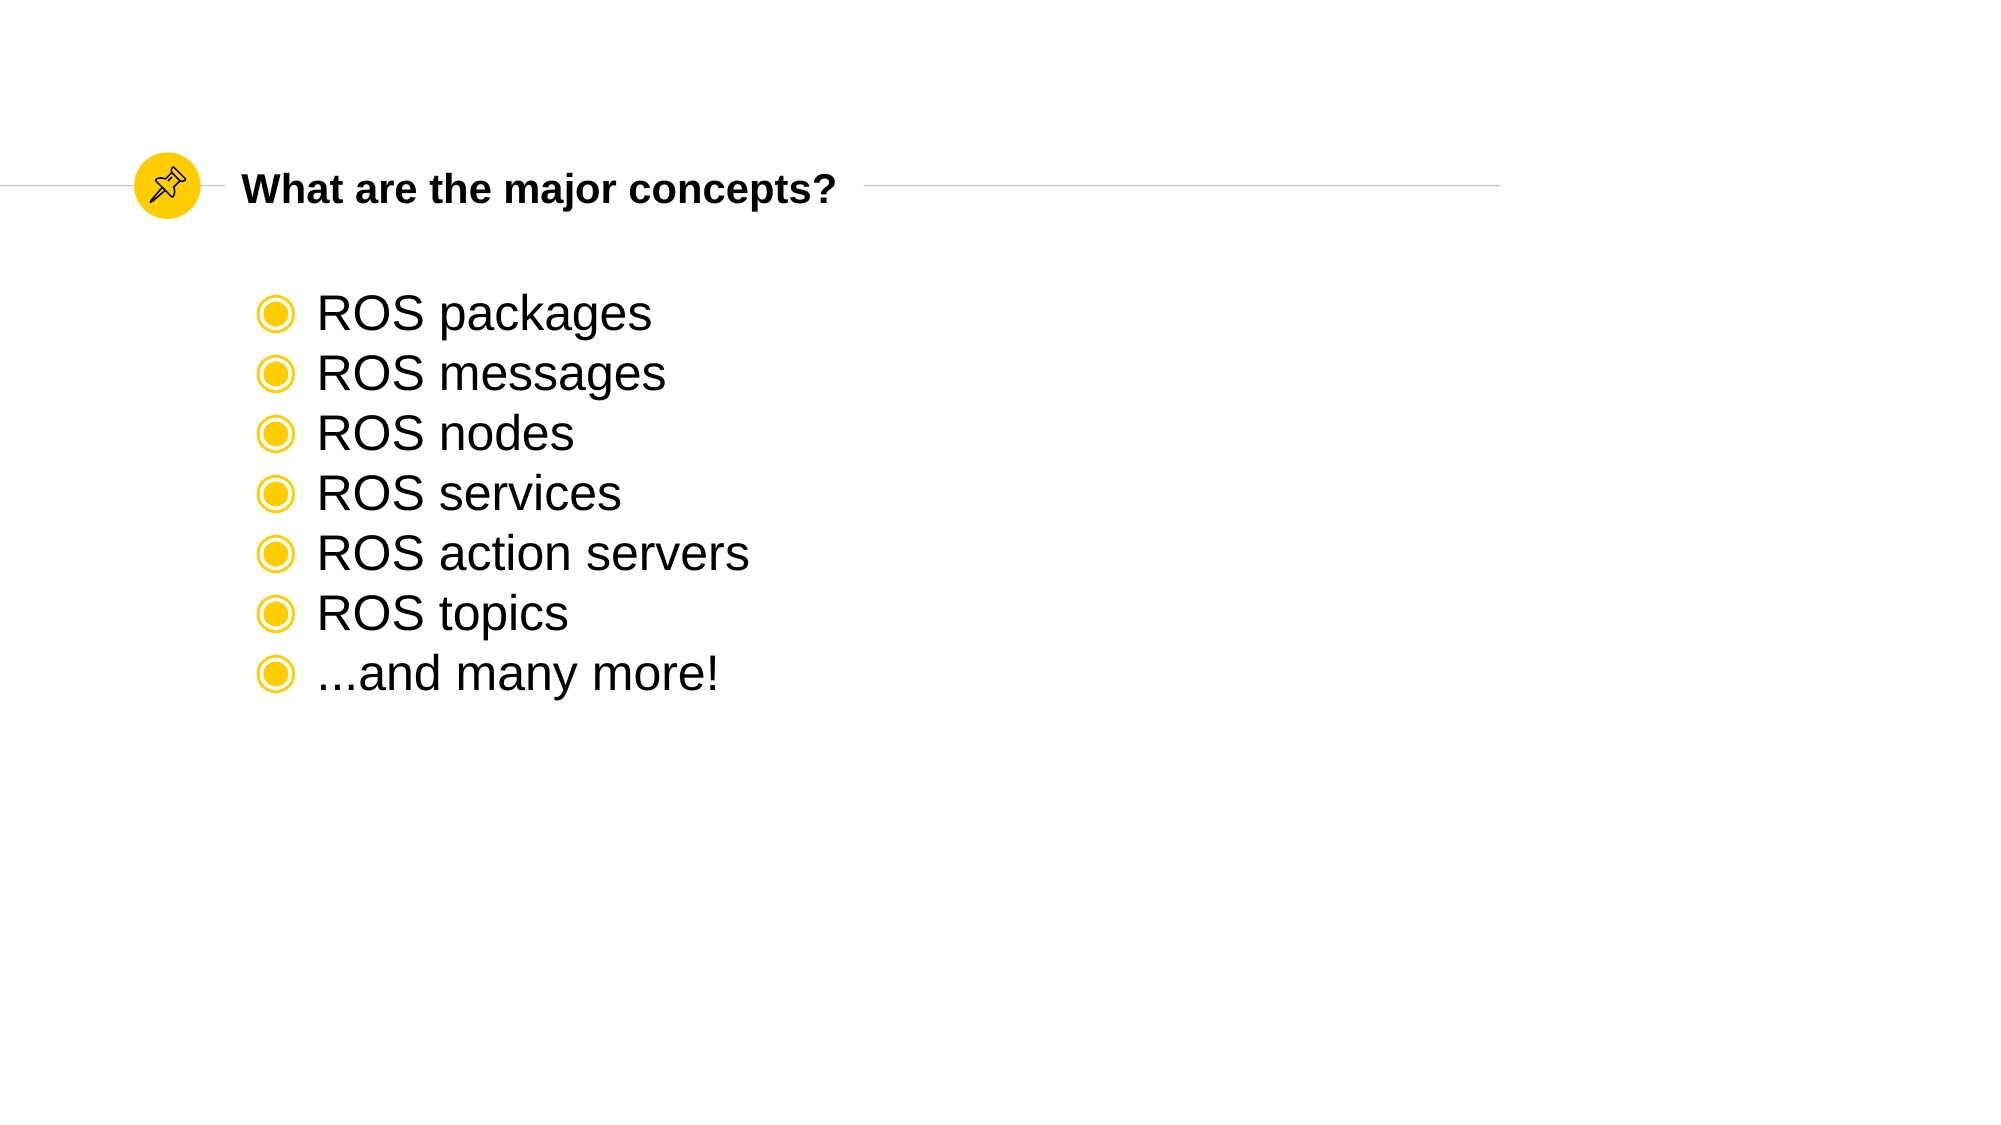

What are the major concepts?

ROS packages
ROS messages
ROS nodes
ROS services
ROS action servers
ROS topics
...and many more!